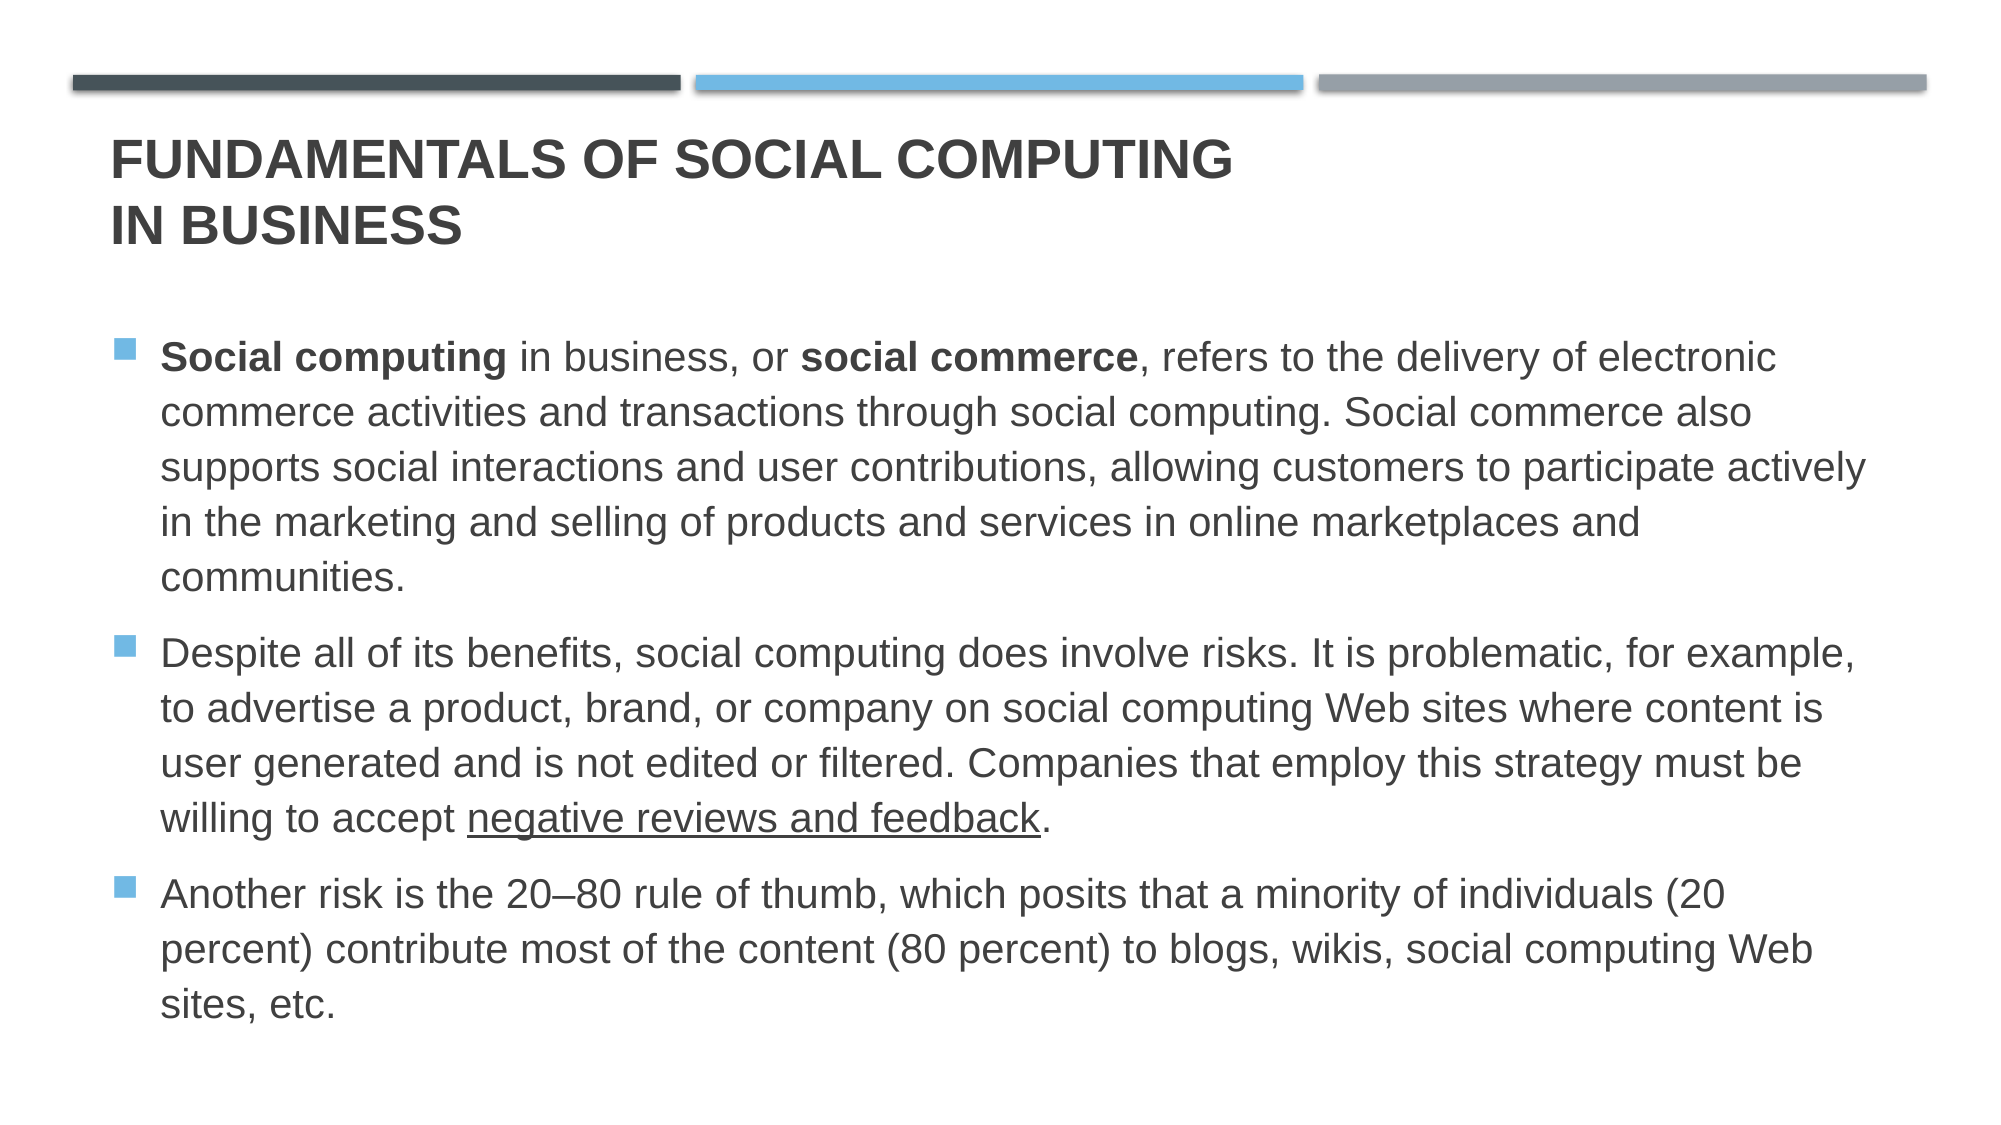

# Fundamentals of Social Computing in Business
Social computing in business, or social commerce, refers to the delivery of electronic commerce activities and transactions through social computing. Social commerce also supports social interactions and user contributions, allowing customers to participate actively in the marketing and selling of products and services in online marketplaces and communities.
Despite all of its benefits, social computing does involve risks. It is problematic, for example, to advertise a product, brand, or company on social computing Web sites where content is user generated and is not edited or filtered. Companies that employ this strategy must be willing to accept negative reviews and feedback.
Another risk is the 20–80 rule of thumb, which posits that a minority of individuals (20 percent) contribute most of the content (80 percent) to blogs, wikis, social computing Web sites, etc.